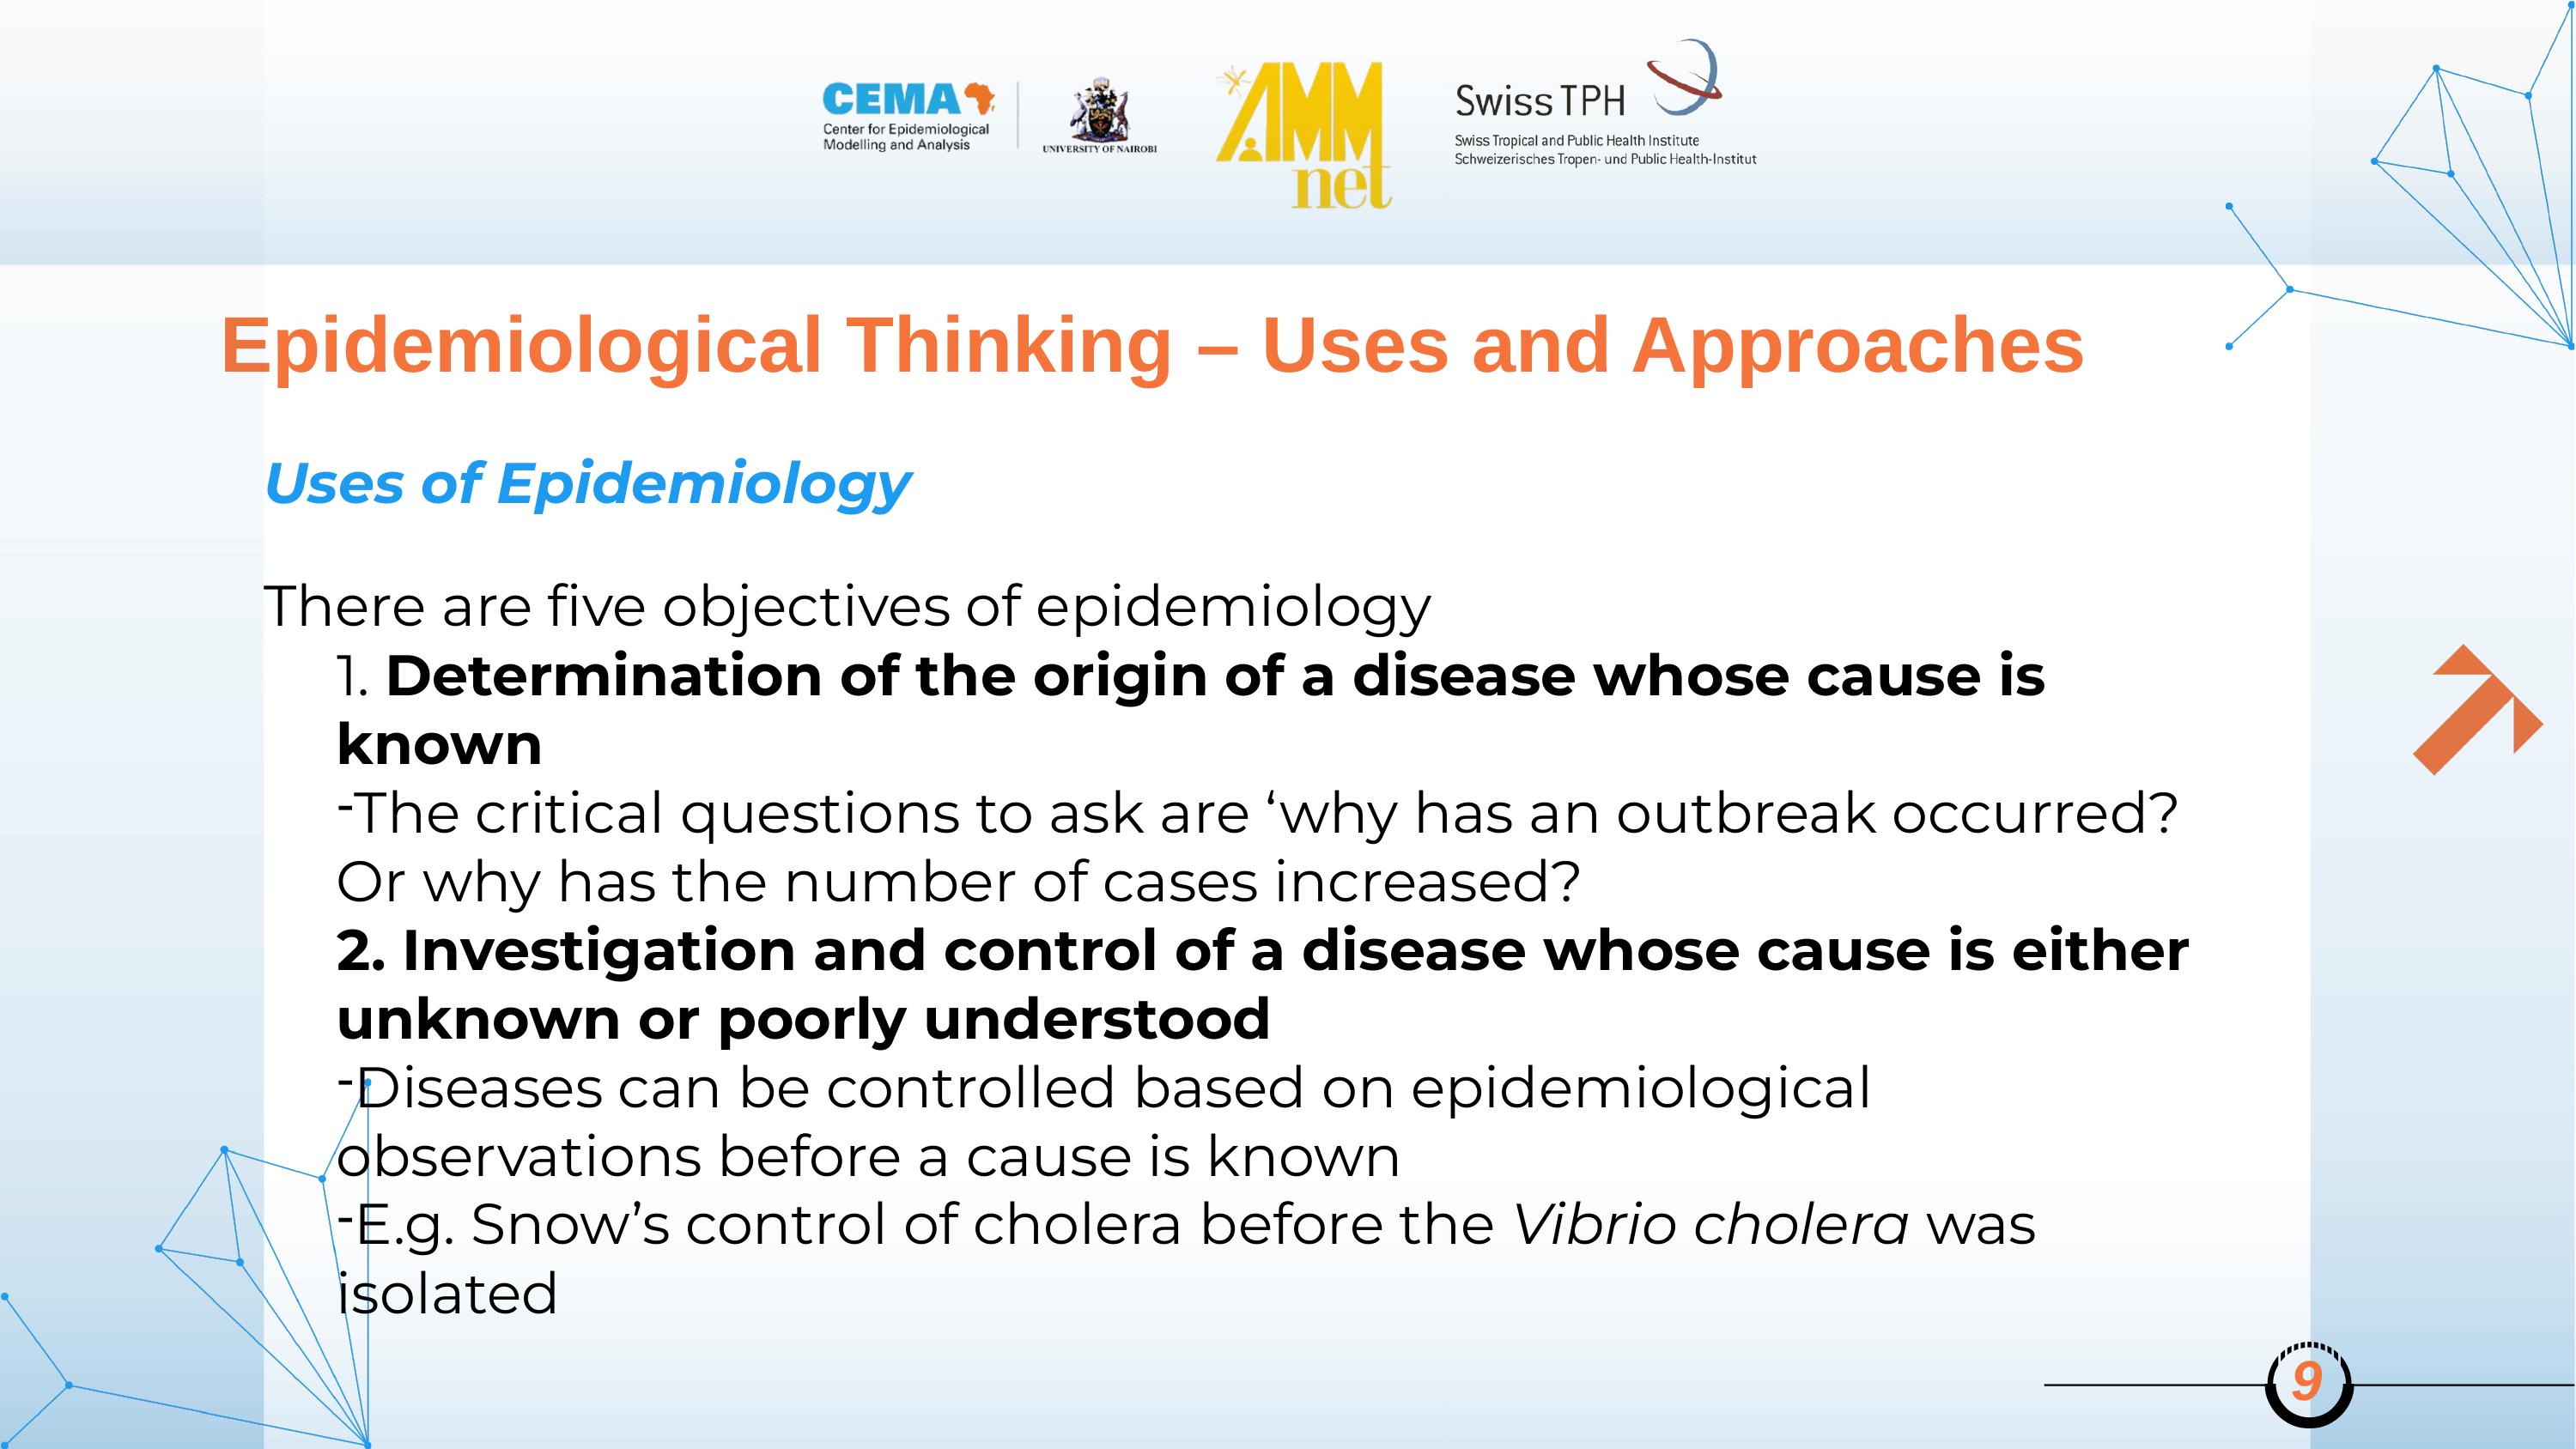

Epidemiological Thinking – Uses and Approaches
Uses of Epidemiology

There are five objectives of epidemiology
 Determination of the origin of a disease whose cause is known
The critical questions to ask are ‘why has an outbreak occurred? Or why has the number of cases increased?
 Investigation and control of a disease whose cause is either unknown or poorly understood
Diseases can be controlled based on epidemiological observations before a cause is known
E.g. Snow’s control of cholera before the Vibrio cholera was isolated

9